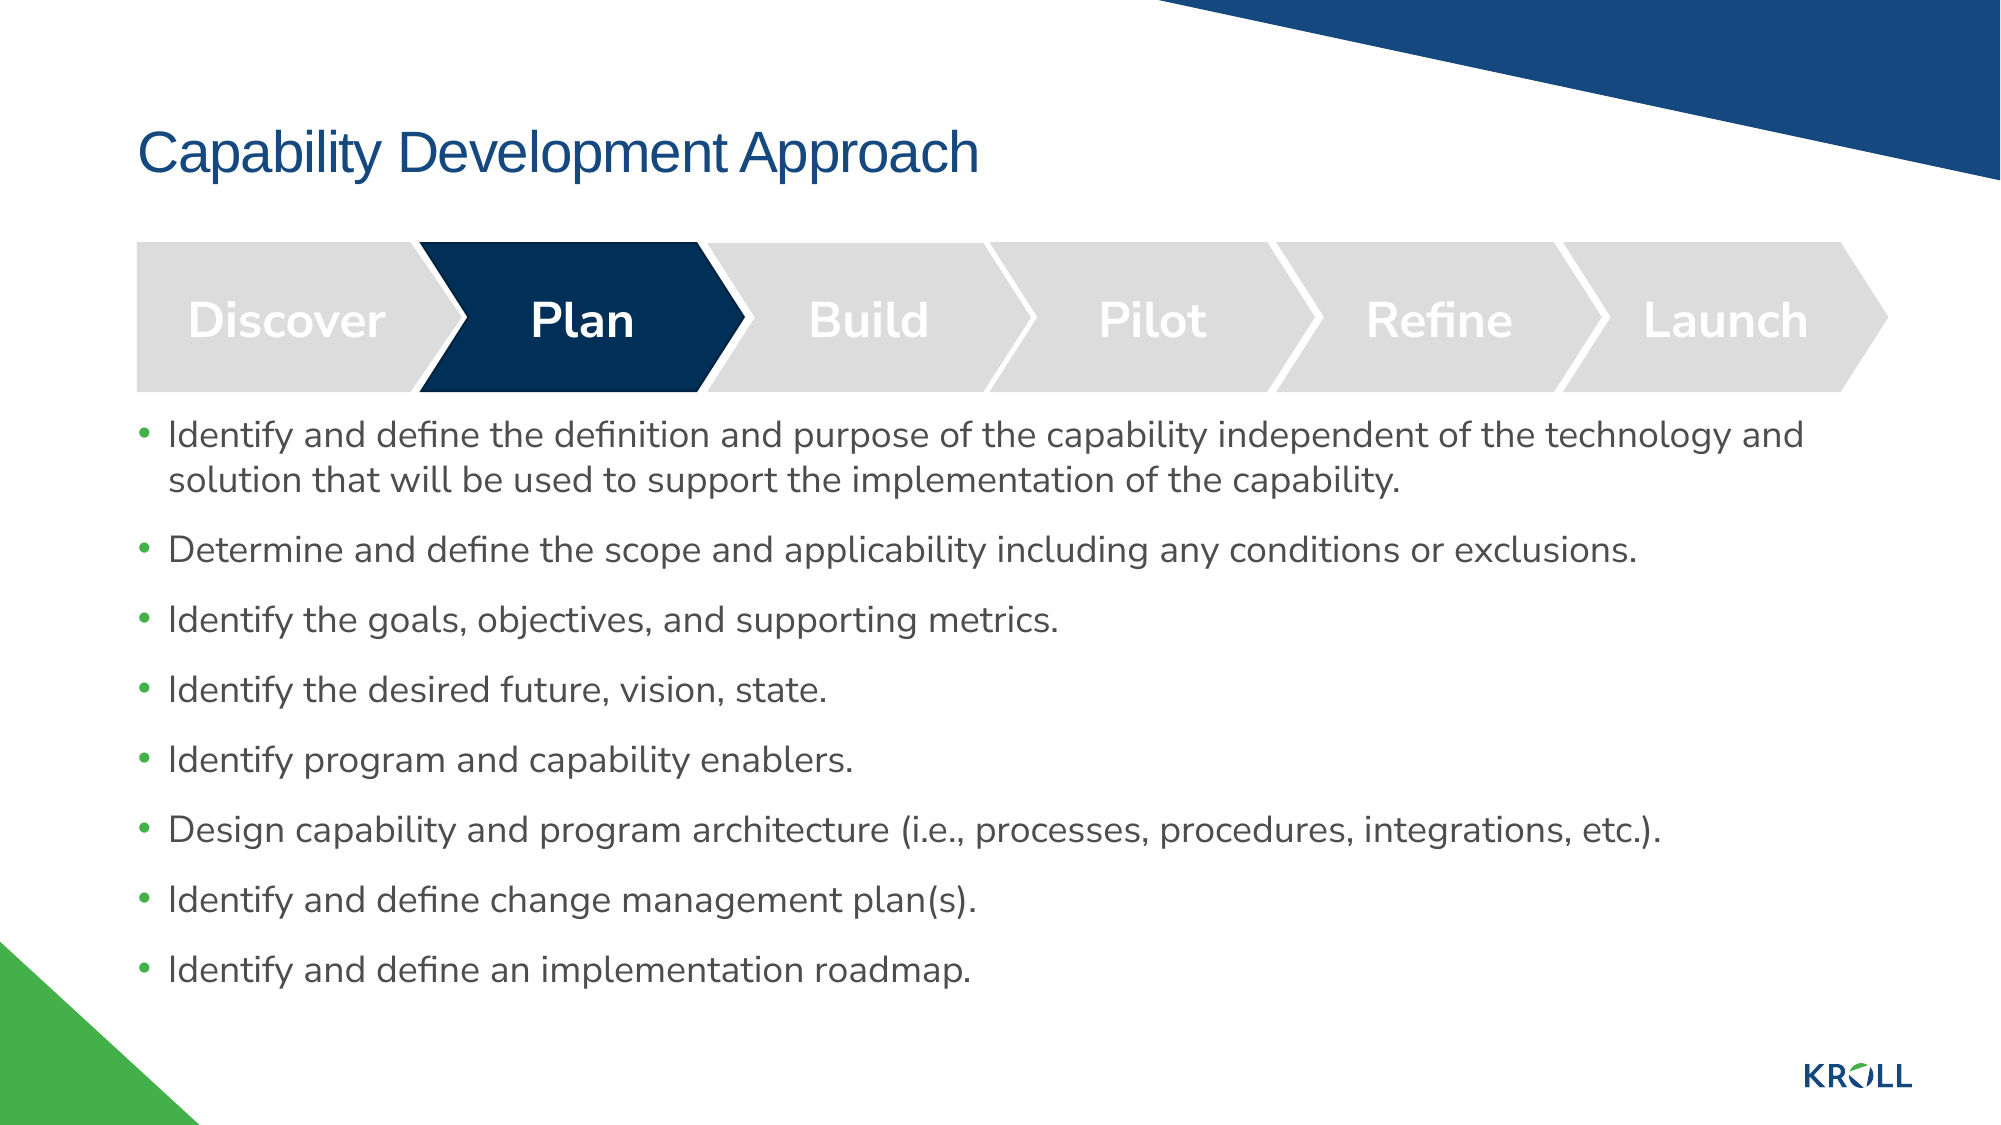

# Capability Development Approach

Discover
Plan
Build
Pilot
Refine
Launch
Identify and define the definition and purpose of the capability independent of the technology and solution that will be used to support the implementation of the capability.
Determine and define the scope and applicability including any conditions or exclusions.
Identify the goals, objectives, and supporting metrics.
Identify the desired future, vision, state.
Identify program and capability enablers.
Design capability and program architecture (i.e., processes, procedures, integrations, etc.).
Identify and define change management plan(s).
Identify and define an implementation roadmap.